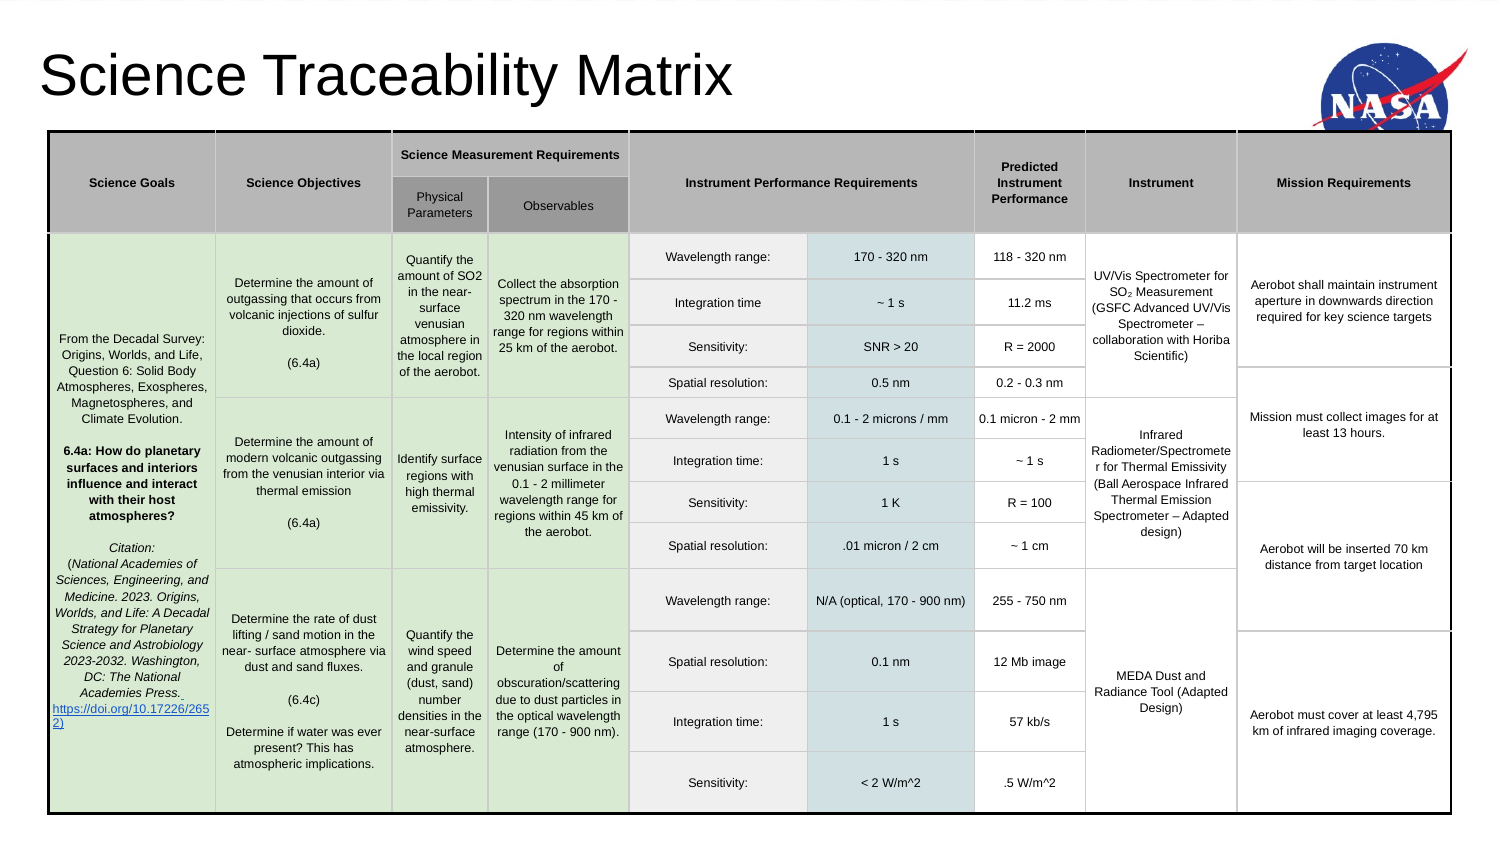

Science Traceability Matrix
| Science Goals | Science Objectives | Science Measurement Requirements |  | Instrument Performance Requirements |  | Predicted Instrument Performance | Instrument | Mission Requirements |
| --- | --- | --- | --- | --- | --- | --- | --- | --- |
|  |  | Physical Parameters | Observables |  |  |  |  |  |
| From the Decadal Survey: Origins, Worlds, and Life, Question 6: Solid Body Atmospheres, Exospheres, Magnetospheres, and Climate Evolution. 6.4a: How do planetary surfaces and interiors influence and interact with their host atmospheres? Citation: (National Academies of Sciences, Engineering, and Medicine. 2023. Origins, Worlds, and Life: A Decadal Strategy for Planetary Science and Astrobiology 2023-2032. Washington, DC: The National Academies Press. https://doi.org/10.17226/2652) | Determine the amount of outgassing that occurs from volcanic injections of sulfur dioxide. (6.4a) | Quantify the amount of SO2 in the near-surface venusian atmosphere in the local region of the aerobot. | Collect the absorption spectrum in the 170 - 320 nm wavelength range for regions within 25 km of the aerobot. | Wavelength range: | 170 - 320 nm | 118 - 320 nm | UV/Vis Spectrometer for SO₂ Measurement (GSFC Advanced UV/Vis Spectrometer – collaboration with Horiba Scientific) | Aerobot shall maintain instrument aperture in downwards direction required for key science targets |
|  |  |  |  | Integration time | ~ 1 s | 11.2 ms |  |  |
|  |  |  |  | Sensitivity: | SNR > 20 | R = 2000 |  |  |
|  |  |  |  | Spatial resolution: | 0.5 nm | 0.2 - 0.3 nm |  | Mission must collect images for at least 13 hours. |
|  | Determine the amount of modern volcanic outgassing from the venusian interior via thermal emission (6.4a) | Identify surface regions with high thermal emissivity. | Intensity of infrared radiation from the venusian surface in the 0.1 - 2 millimeter wavelength range for regions within 45 km of the aerobot. | Wavelength range: | 0.1 - 2 microns / mm | 0.1 micron - 2 mm | Infrared Radiometer/Spectrometer for Thermal Emissivity (Ball Aerospace Infrared Thermal Emission Spectrometer – Adapted design) |  |
|  |  |  |  | Integration time: | 1 s | ~ 1 s |  |  |
|  |  |  |  | Sensitivity: | 1 K | R = 100 |  | Aerobot will be inserted 70 km distance from target location |
|  |  |  |  | Spatial resolution: | .01 micron / 2 cm | ~ 1 cm |  |  |
|  | Determine the rate of dust lifting / sand motion in the near- surface atmosphere via dust and sand fluxes. (6.4c) Determine if water was ever present? This has atmospheric implications. | Quantify the wind speed and granule (dust, sand) number densities in the near-surface atmosphere. | Determine the amount of obscuration/scattering due to dust particles in the optical wavelength range (170 - 900 nm). | Wavelength range: | N/A (optical, 170 - 900 nm) | 255 - 750 nm | MEDA Dust and Radiance Tool (Adapted Design) |  |
|  |  |  |  | Spatial resolution: | 0.1 nm | 12 Mb image |  | Aerobot must cover at least 4,795 km of infrared imaging coverage. |
|  |  |  |  | Integration time: | 1 s | 57 kb/s |  |  |
|  |  |  |  | Sensitivity: | < 2 W/m^2 | .5 W/m^2 |  |  |